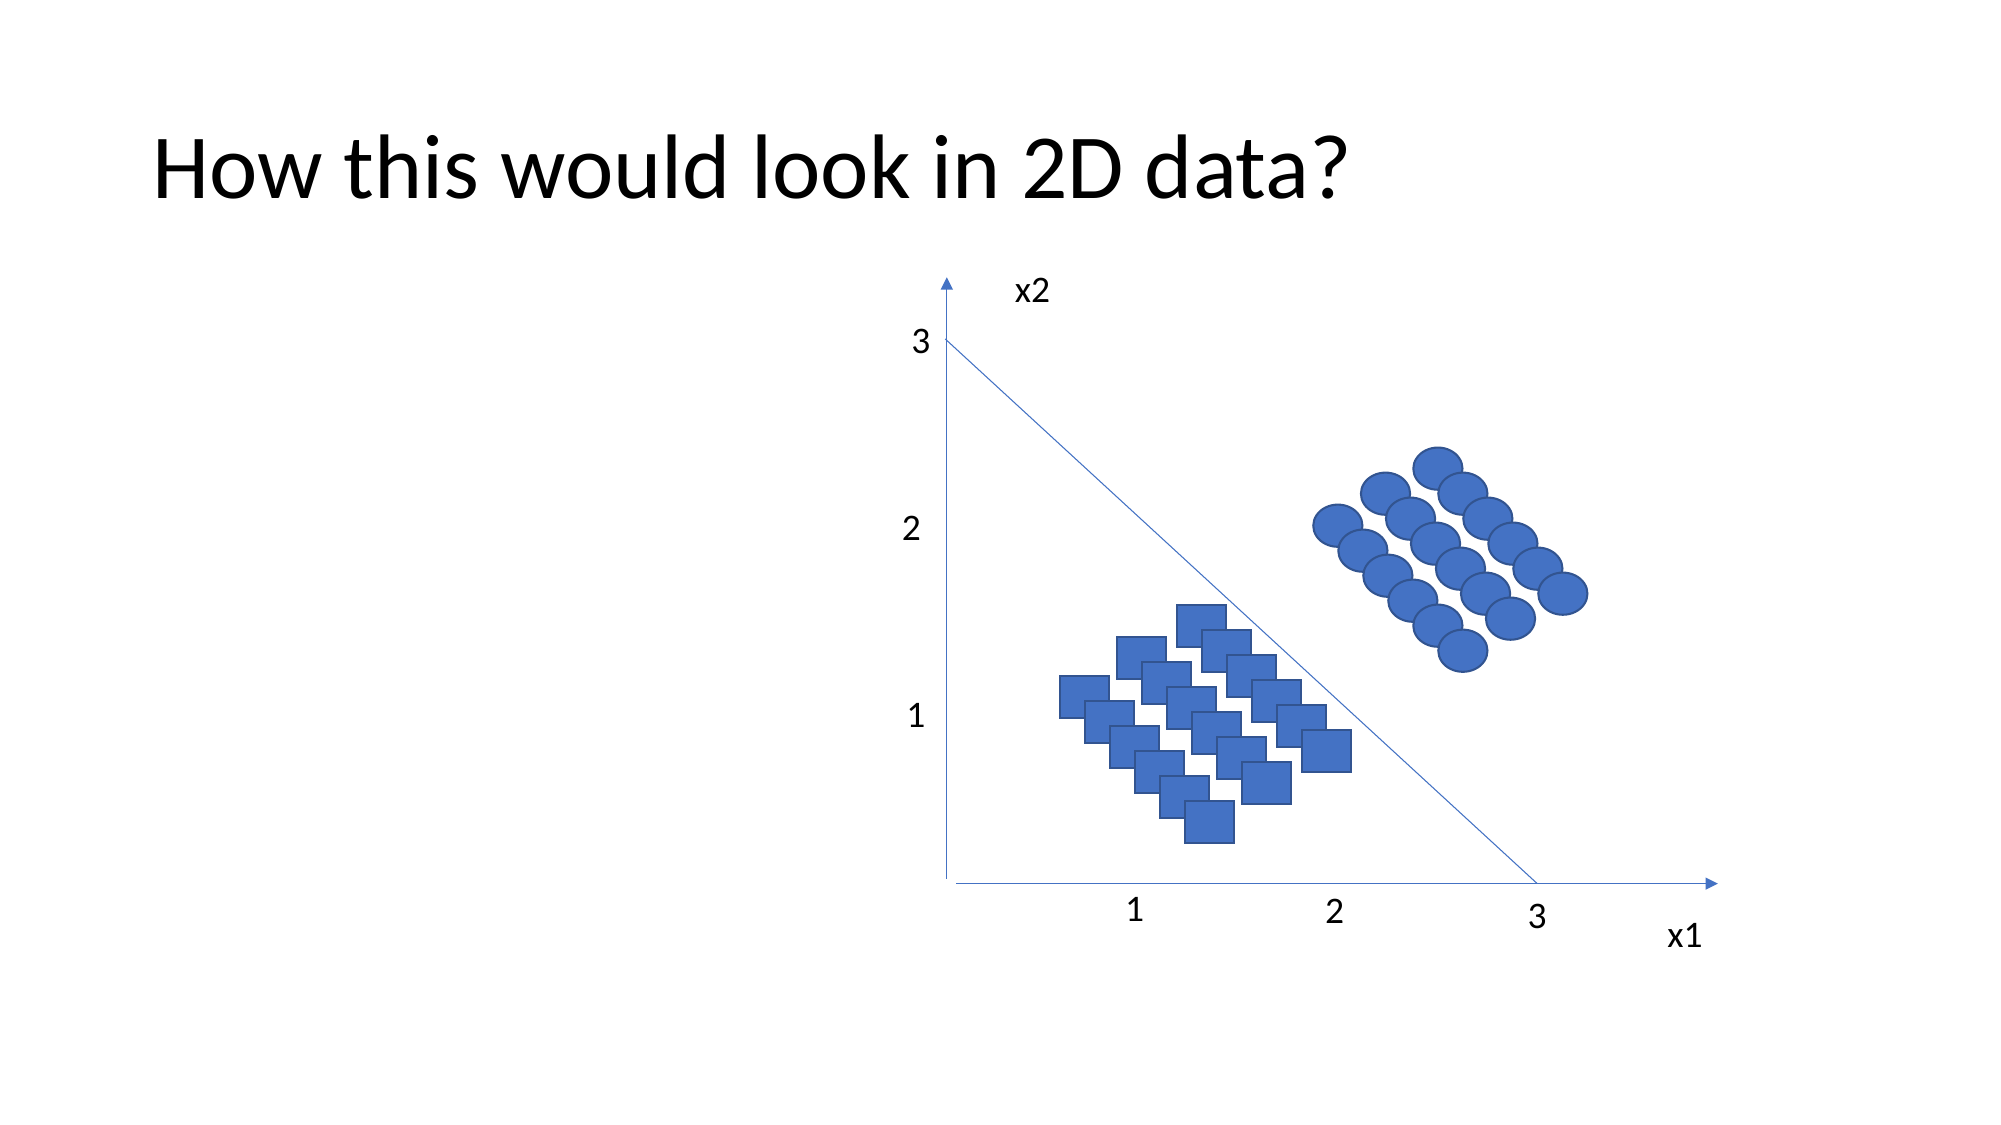

# How this would look in 2D data?
x2
3

2

1

1
2
3
x1